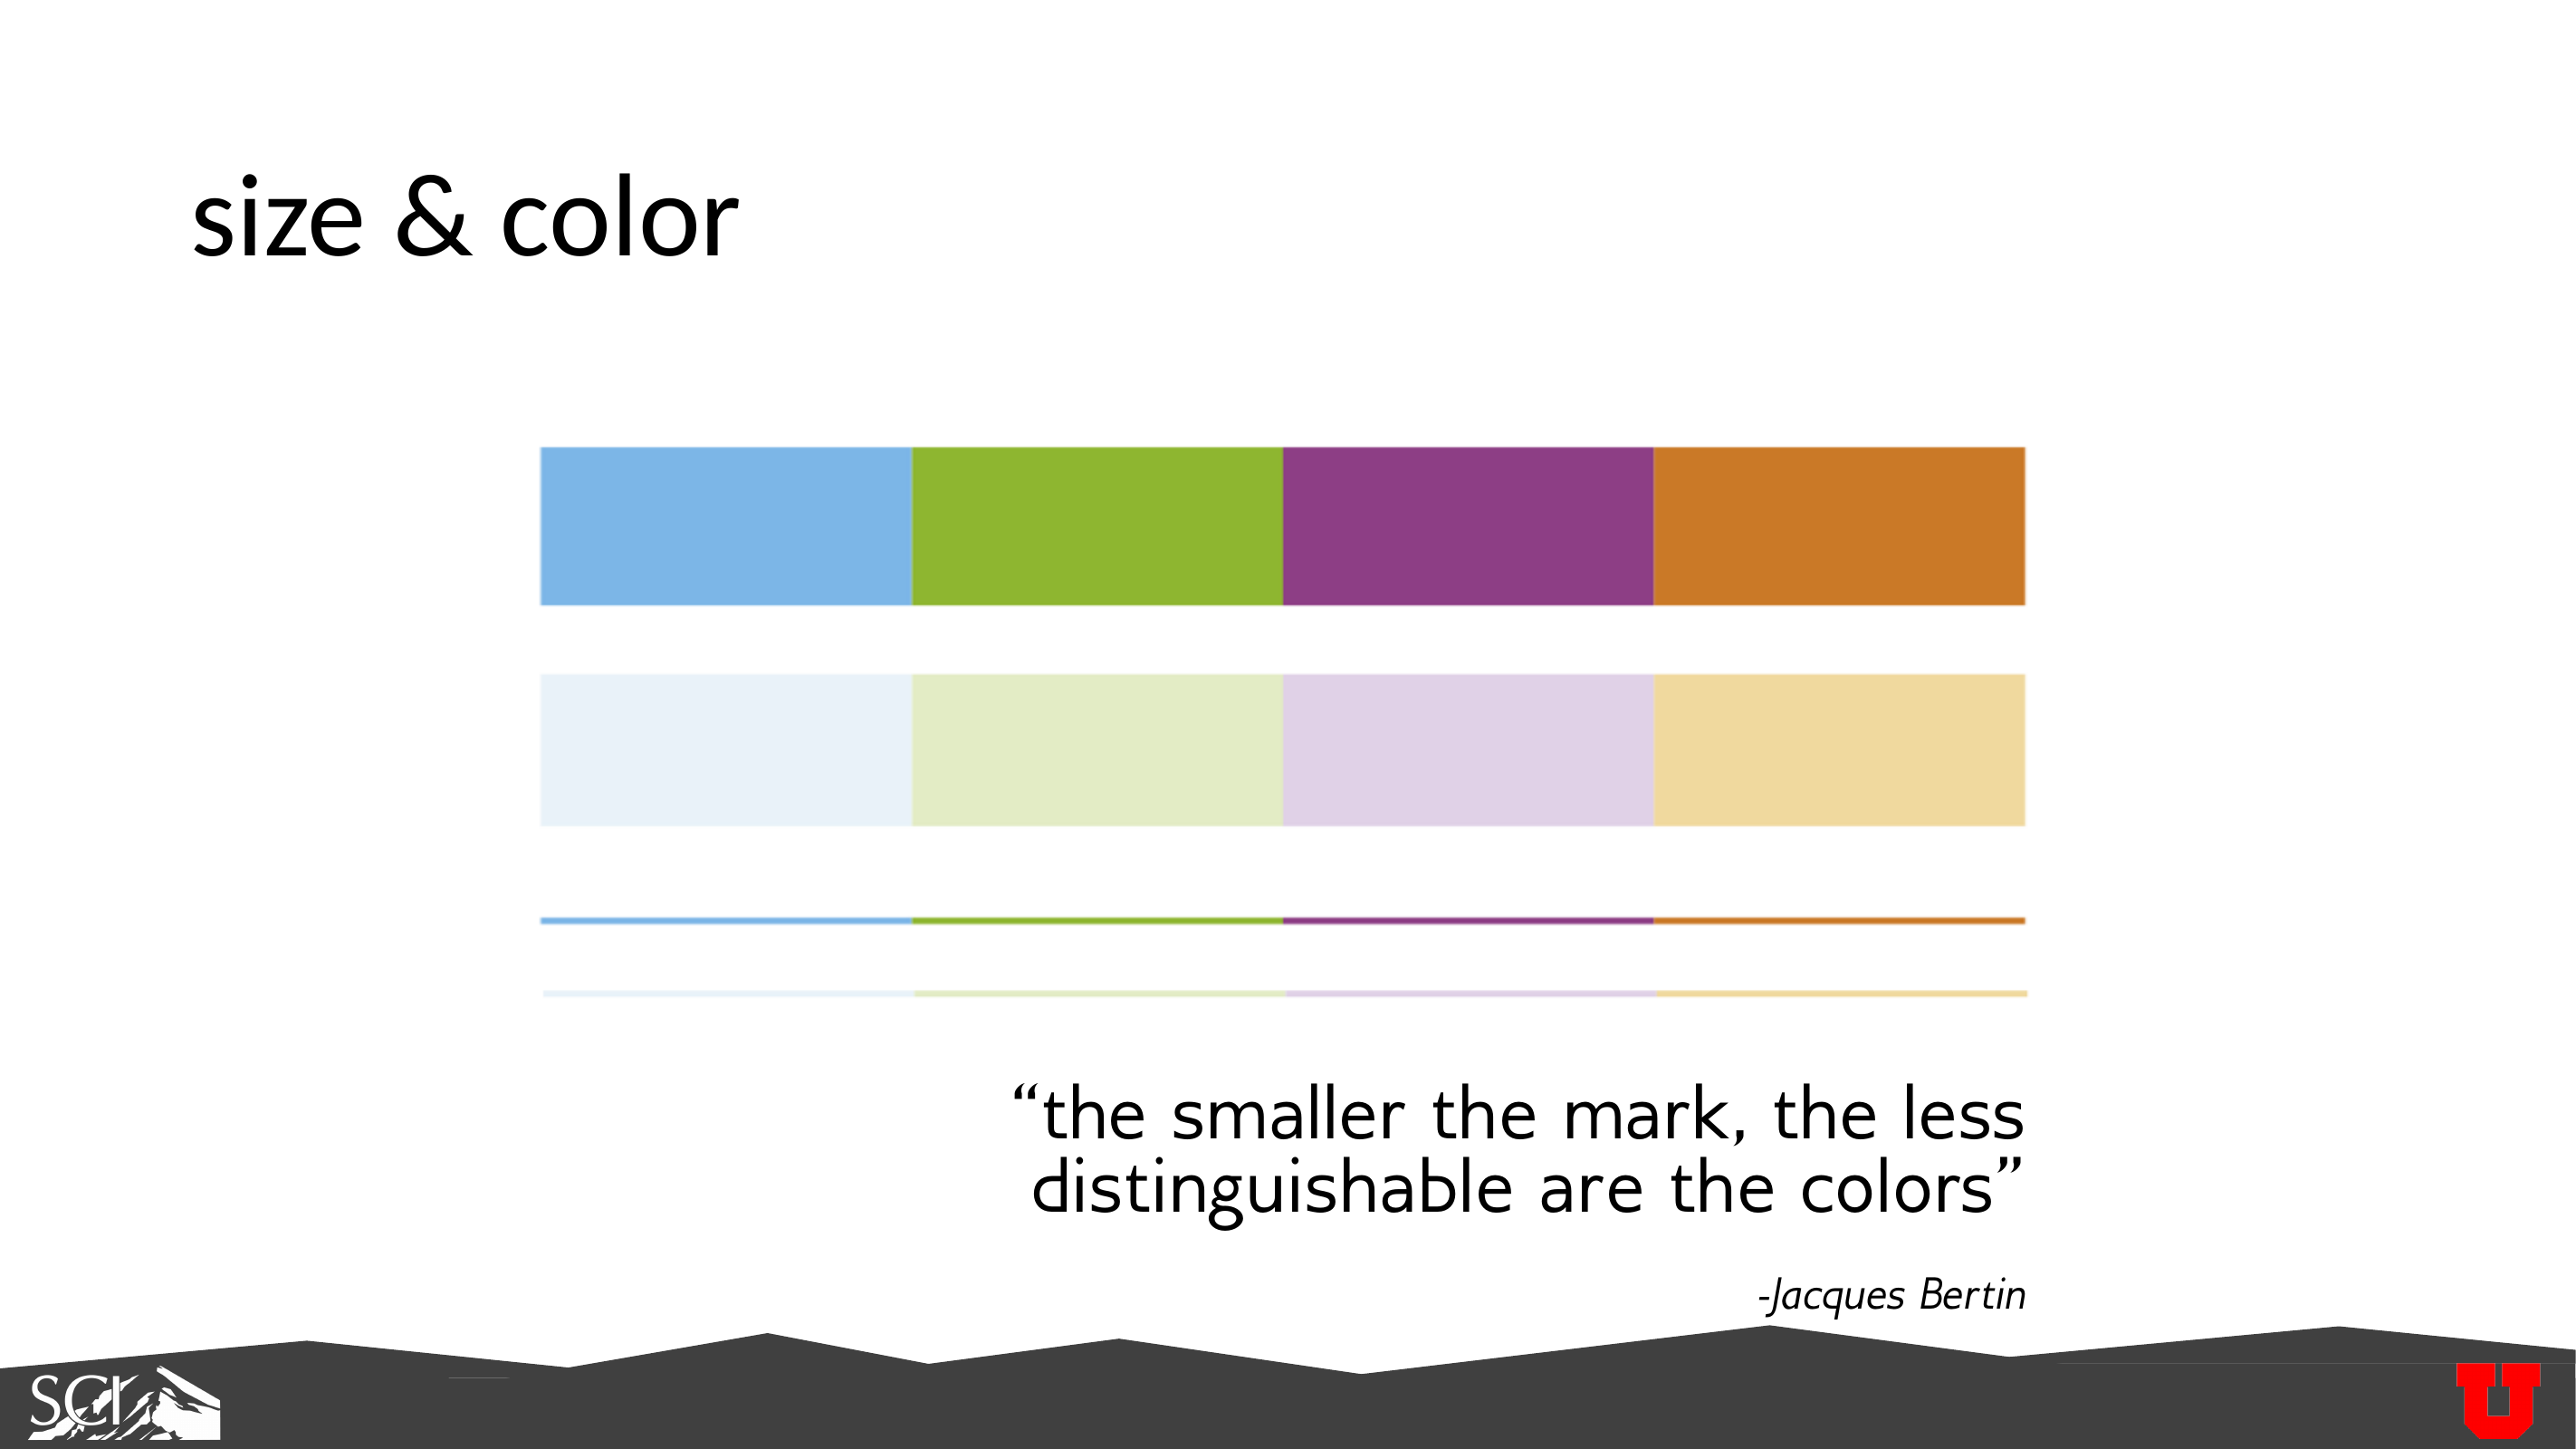

# size & color

“the smaller the mark, the less distinguishable are the colors”
-Jacques Bertin